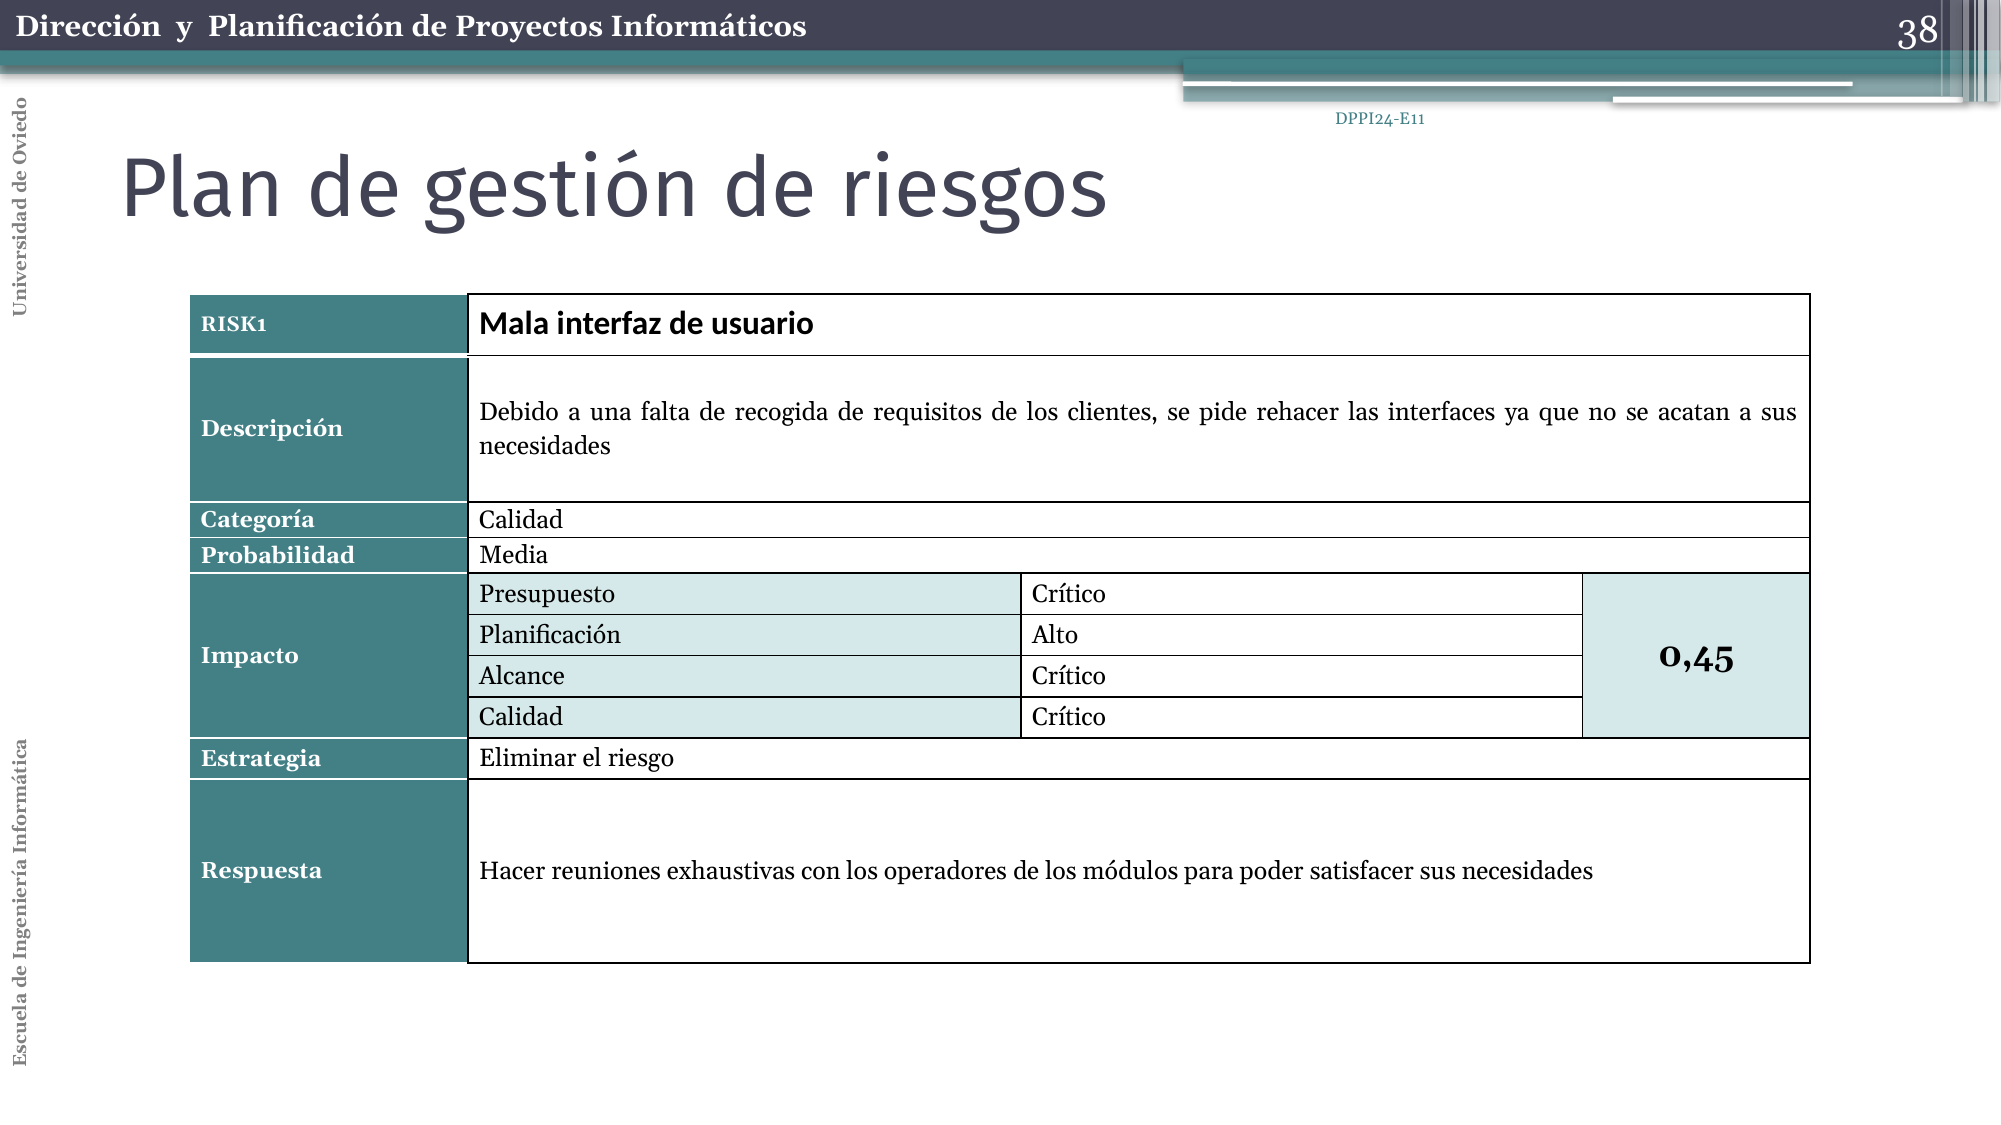

38
DPPI24-E11
Plan de gestión de riesgos
| RISK1 | Mala interfaz de usuario |  |  |
| --- | --- | --- | --- |
| Descripción | Debido a una falta de recogida de requisitos de los clientes, se pide rehacer las interfaces ya que no se acatan a sus necesidades |  |  |
| Categoría | Calidad |  |  |
| Probabilidad | Media |  |  |
| Impacto | Presupuesto | Crítico | 0,45 |
|  | Planificación | Alto |  |
|  | Alcance | Crítico |  |
|  | Calidad | Crítico |  |
| Estrategia | Eliminar el riesgo |  |  |
| Respuesta | Hacer reuniones exhaustivas con los operadores de los módulos para poder satisfacer sus necesidades |  |  |